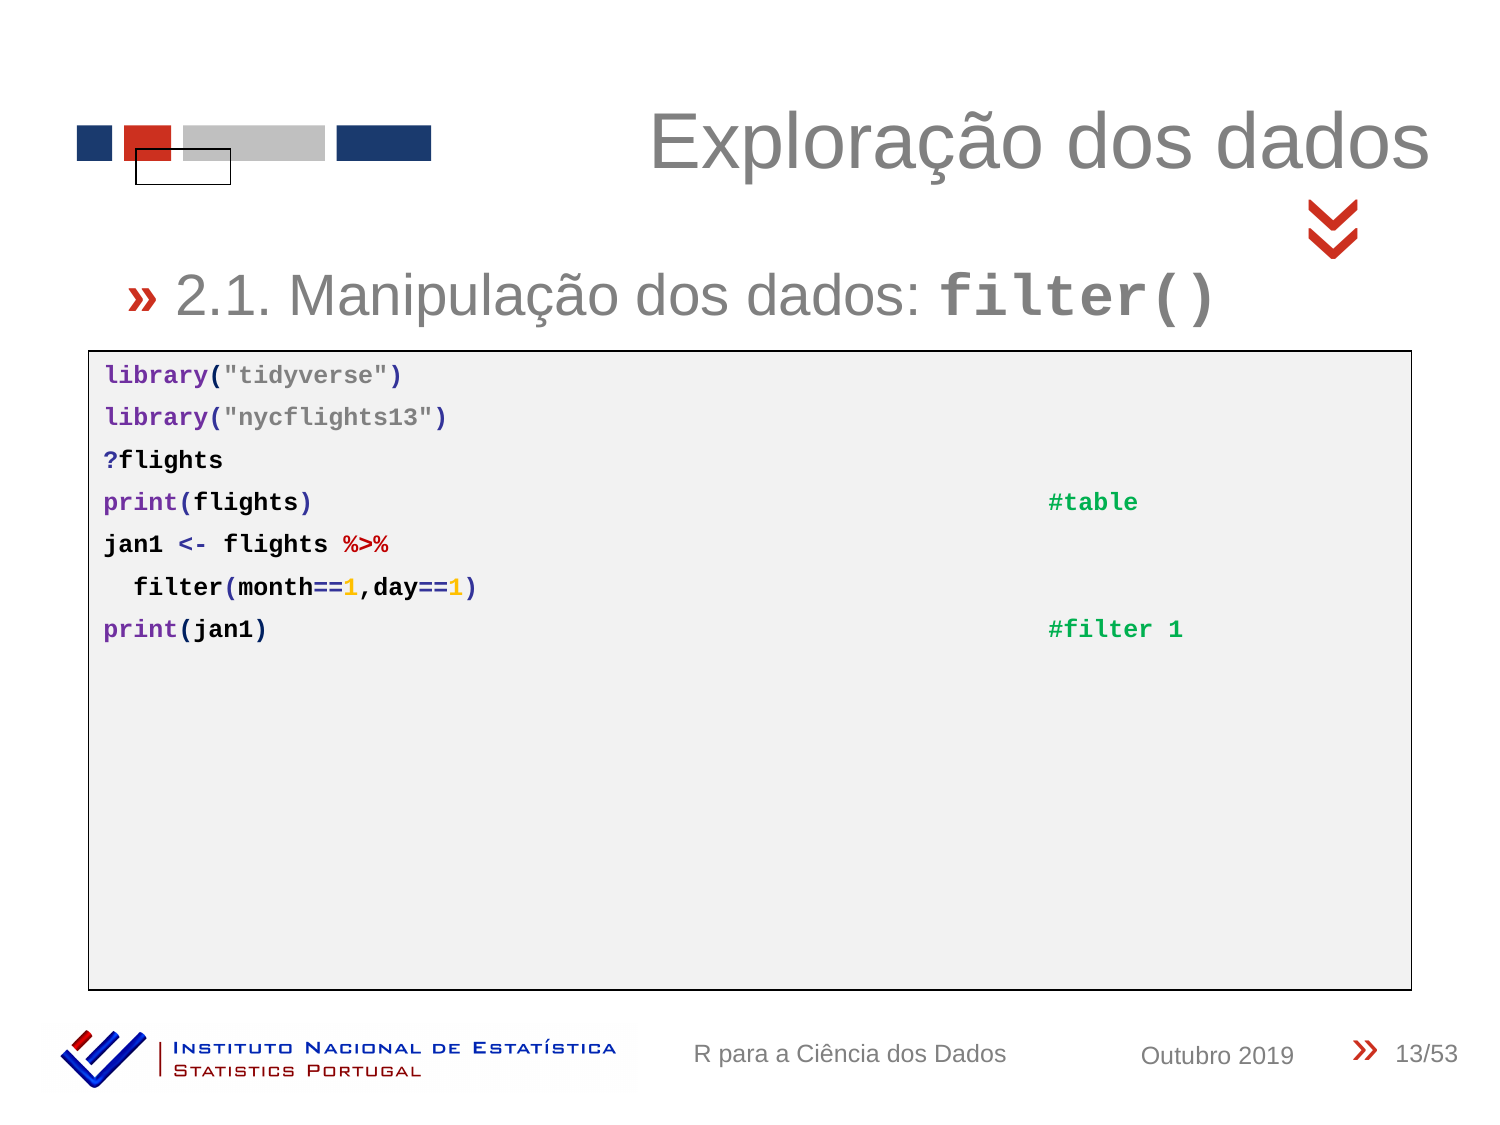

Exploração dos dados
«
» 2.1. Manipulação dos dados: filter()
library("tidyverse")
library("nycflights13")
?flights
print(flights)                                                 #table
jan1 <- flights %>%
  filter(month==1,day==1)
print(jan1)                                                    #filter 1

13